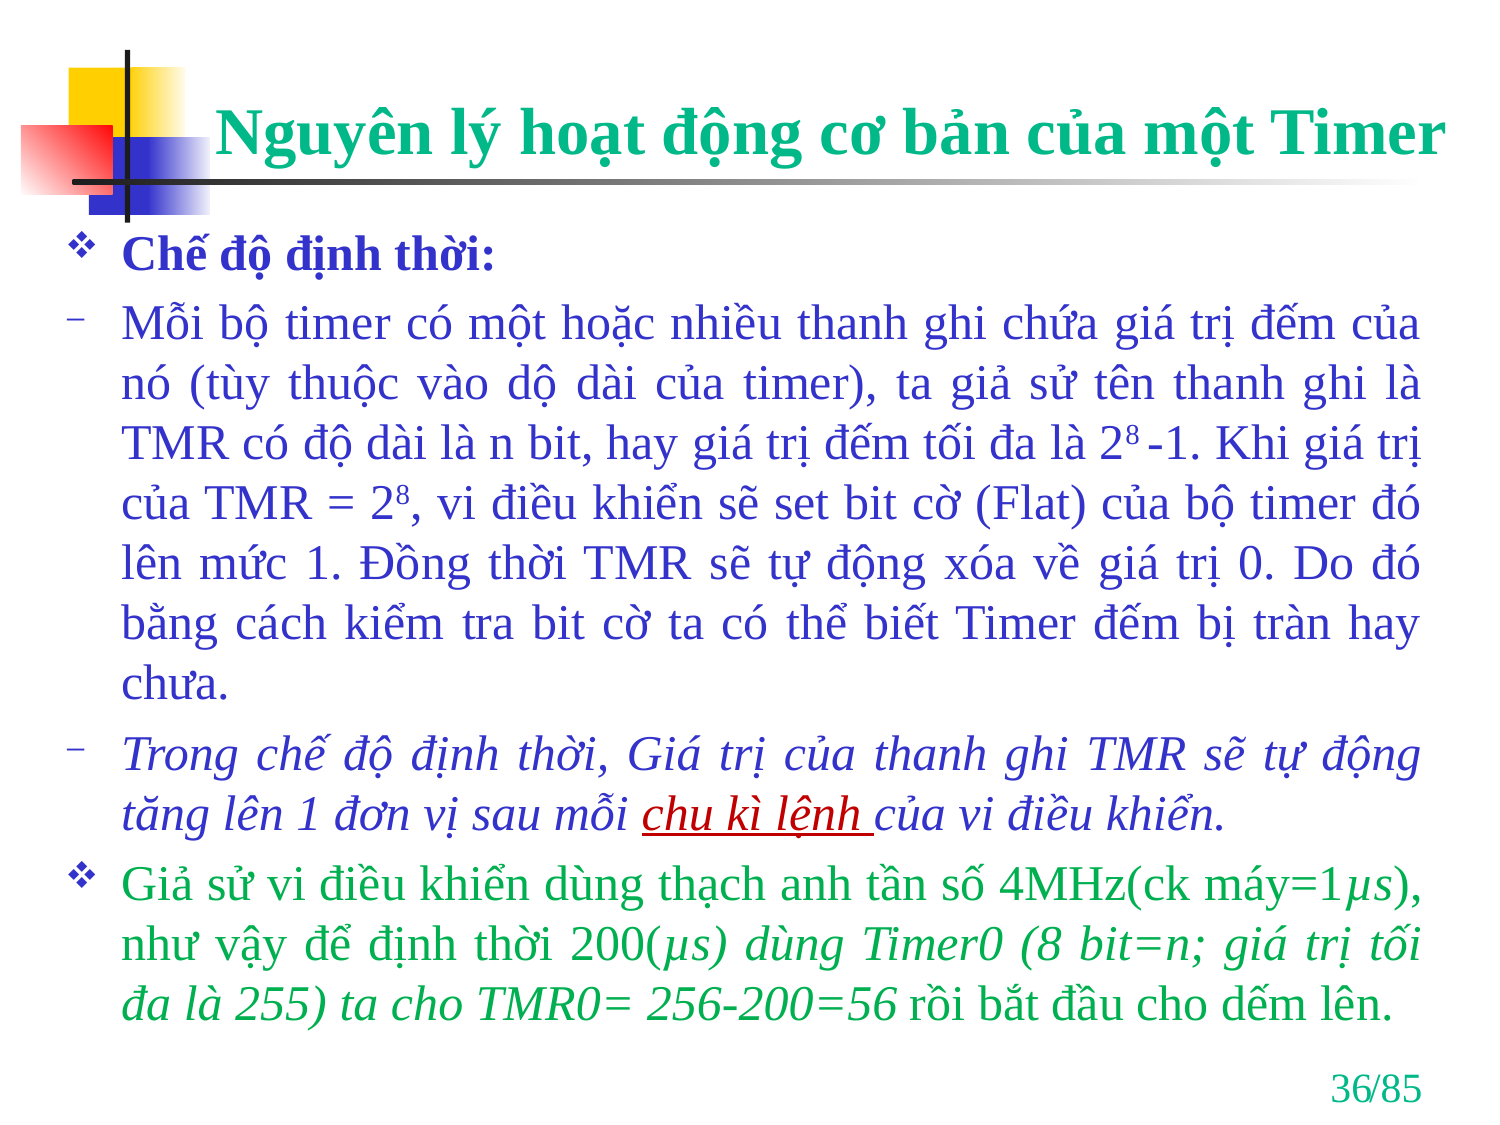

# Nguyên lý hoạt động cơ bản của một Timer
Chế độ định thời:
Mỗi bộ timer có một hoặc nhiều thanh ghi chứa giá trị đếm của nó (tùy thuộc vào dộ dài của timer), ta giả sử tên thanh ghi là TMR có độ dài là n bit, hay giá trị đếm tối đa là 28 -1. Khi giá trị của TMR = 28, vi điều khiển sẽ set bit cờ (Flat) của bộ timer đó lên mức 1. Ðồng thời TMR sẽ tự động xóa về giá trị 0. Do đó bằng cách kiểm tra bit cờ ta có thể biết Timer đếm bị tràn hay chưa.
Trong chế độ định thời, Giá trị của thanh ghi TMR sẽ tự động tăng lên 1 đơn vị sau mỗi chu kì lệnh của vi điều khiển.
Giả sử vi điều khiển dùng thạch anh tần số 4MHz(ck máy=1µs), như vậy để định thời 200(µs) dùng Timer0 (8 bit=n; giá trị tối đa là 255) ta cho TMR0= 256-200=56 rồi bắt đầu cho dếm lên.

36